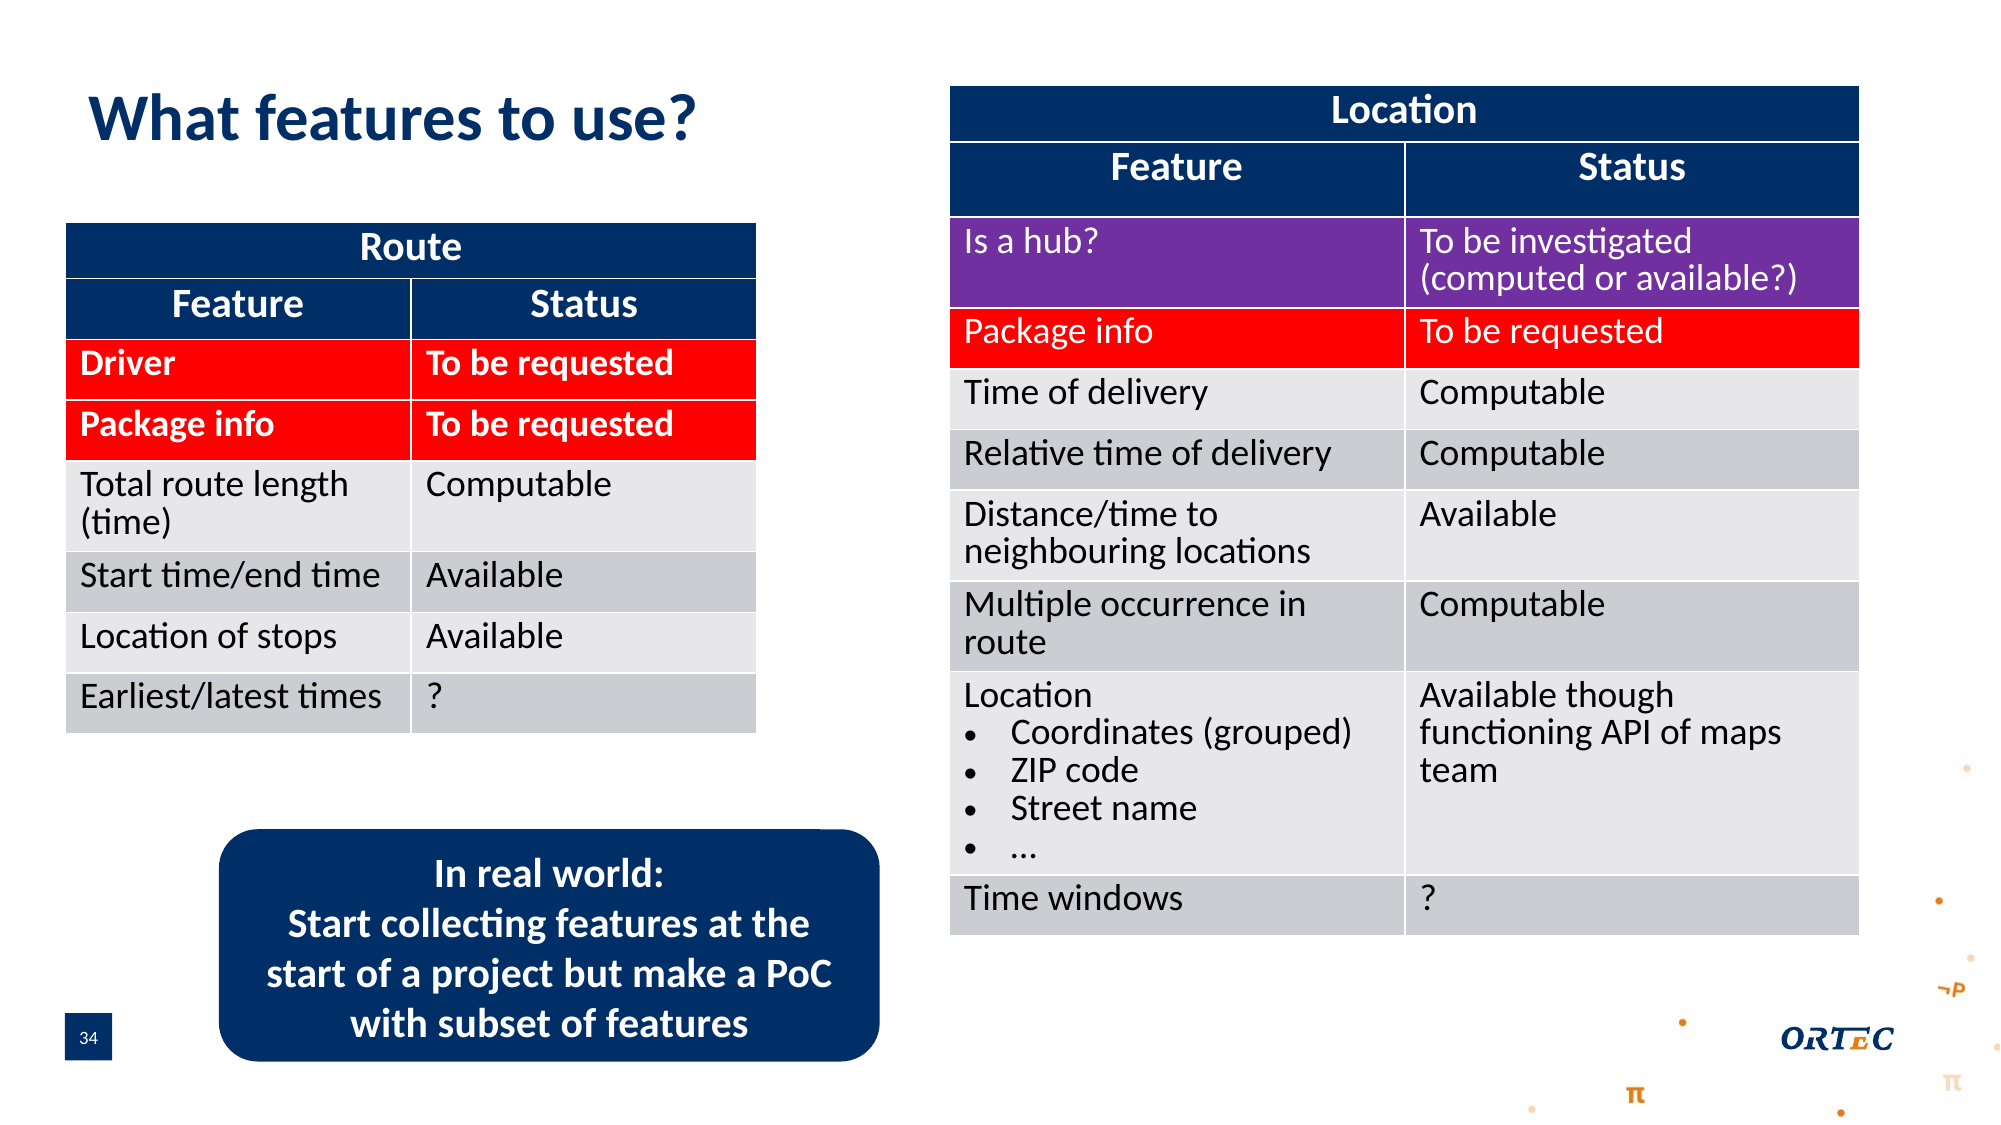

# What features to use?
| Location |  |
| --- | --- |
| Feature | Status |
| Is a hub? | To be investigated (computed or available?) |
| Package info | To be requested |
| Time of delivery | Computable |
| Relative time of delivery | Computable |
| Distance/time to neighbouring locations | Available |
| Multiple occurrence in route | Computable |
| Location Coordinates (grouped) ZIP code Street name … | Available though functioning API of maps team |
| Time windows | ? |
| Route |  |
| --- | --- |
| Feature | Status |
| Driver | To be requested |
| Package info | To be requested |
| Total route length (time) | Computable |
| Start time/end time | Available |
| Location of stops | Available |
| Earliest/latest times | ? |
In real world:
Start collecting features at the start of a project but make a PoC with subset of features
34